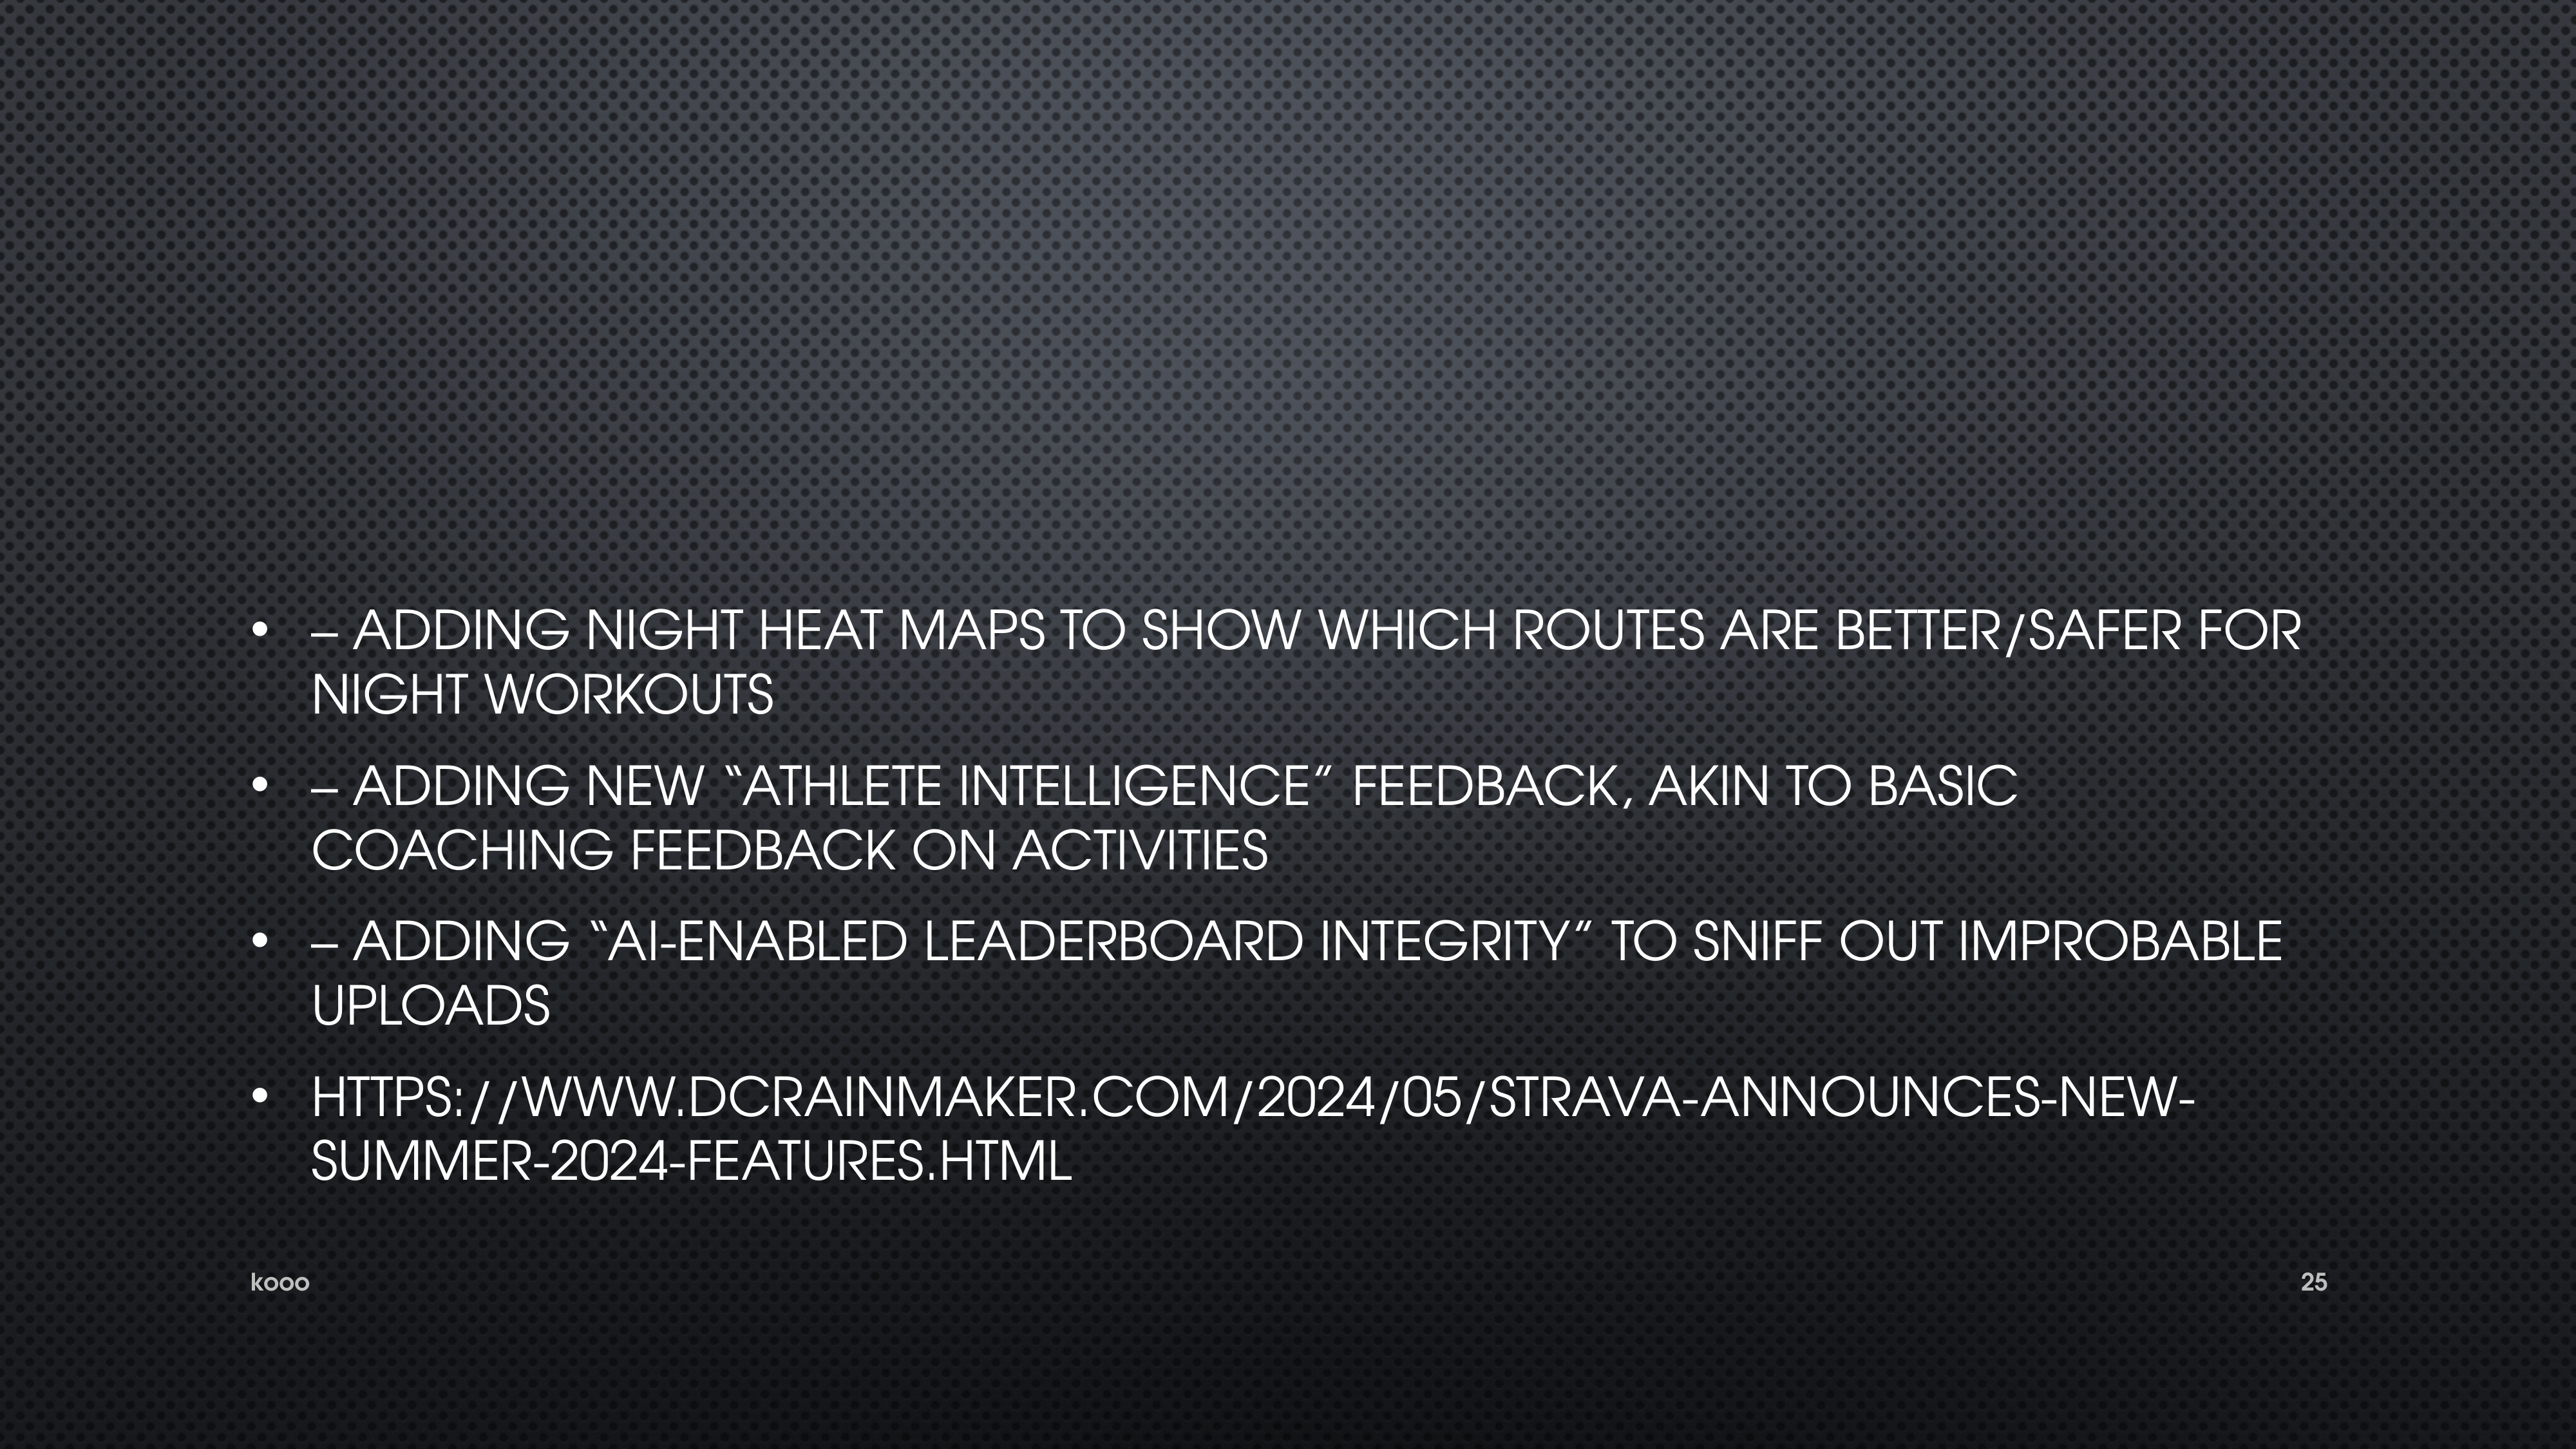

#
– Adding night heat maps to show which routes are better/safer for night workouts
– Adding new “Athlete Intelligence” feedback, akin to basic coaching feedback on activities
– Adding “AI-Enabled Leaderboard Integrity” to sniff out improbable uploads
https://www.dcrainmaker.com/2024/05/strava-announces-new-summer-2024-features.html
kooo
25